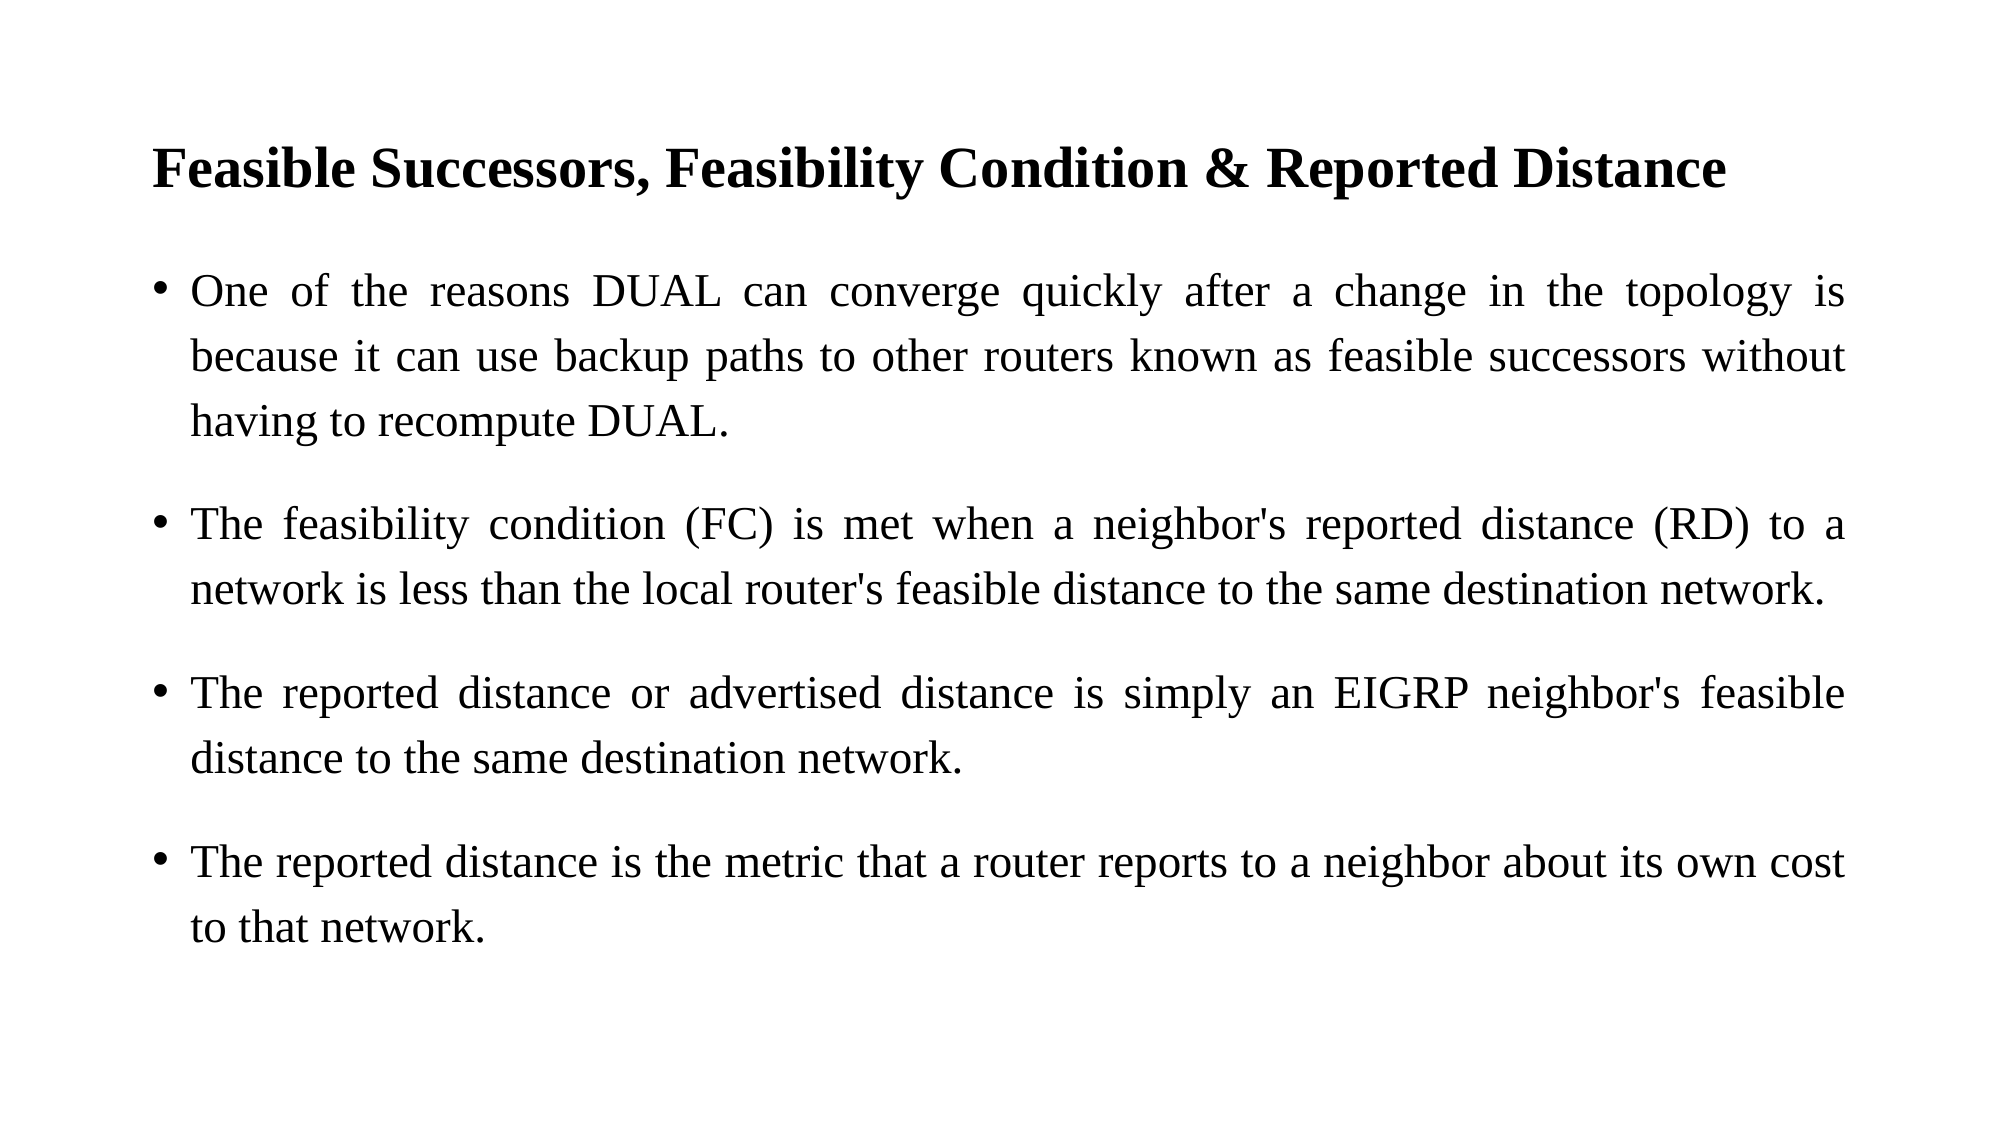

# Feasible Successors, Feasibility Condition & Reported Distance
One of the reasons DUAL can converge quickly after a change in the topology is because it can use backup paths to other routers known as feasible successors without having to recompute DUAL.
The feasibility condition (FC) is met when a neighbor's reported distance (RD) to a network is less than the local router's feasible distance to the same destination network.
The reported distance or advertised distance is simply an EIGRP neighbor's feasible distance to the same destination network.
The reported distance is the metric that a router reports to a neighbor about its own cost to that network.